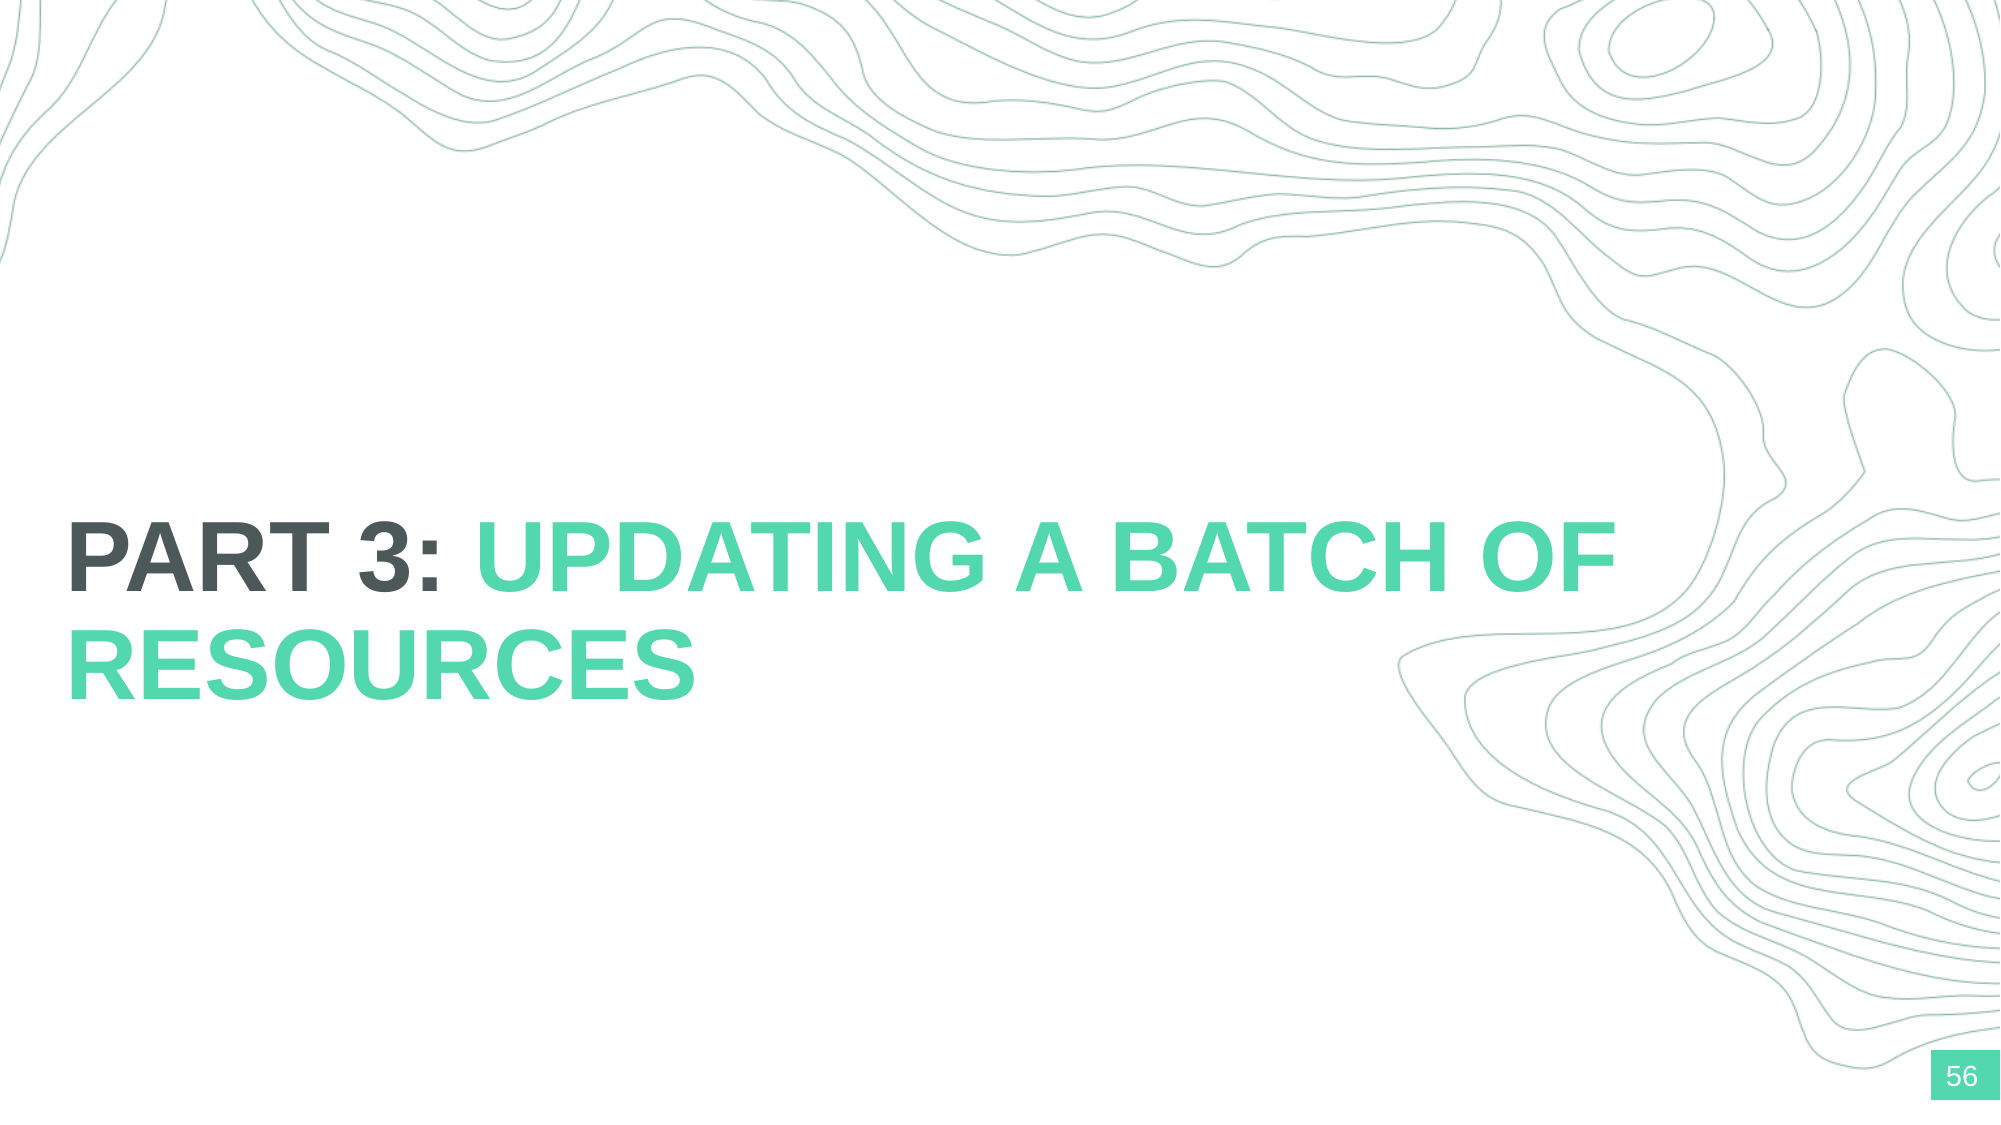

PART 3: UPDATING A BATCH OF RESOURCES